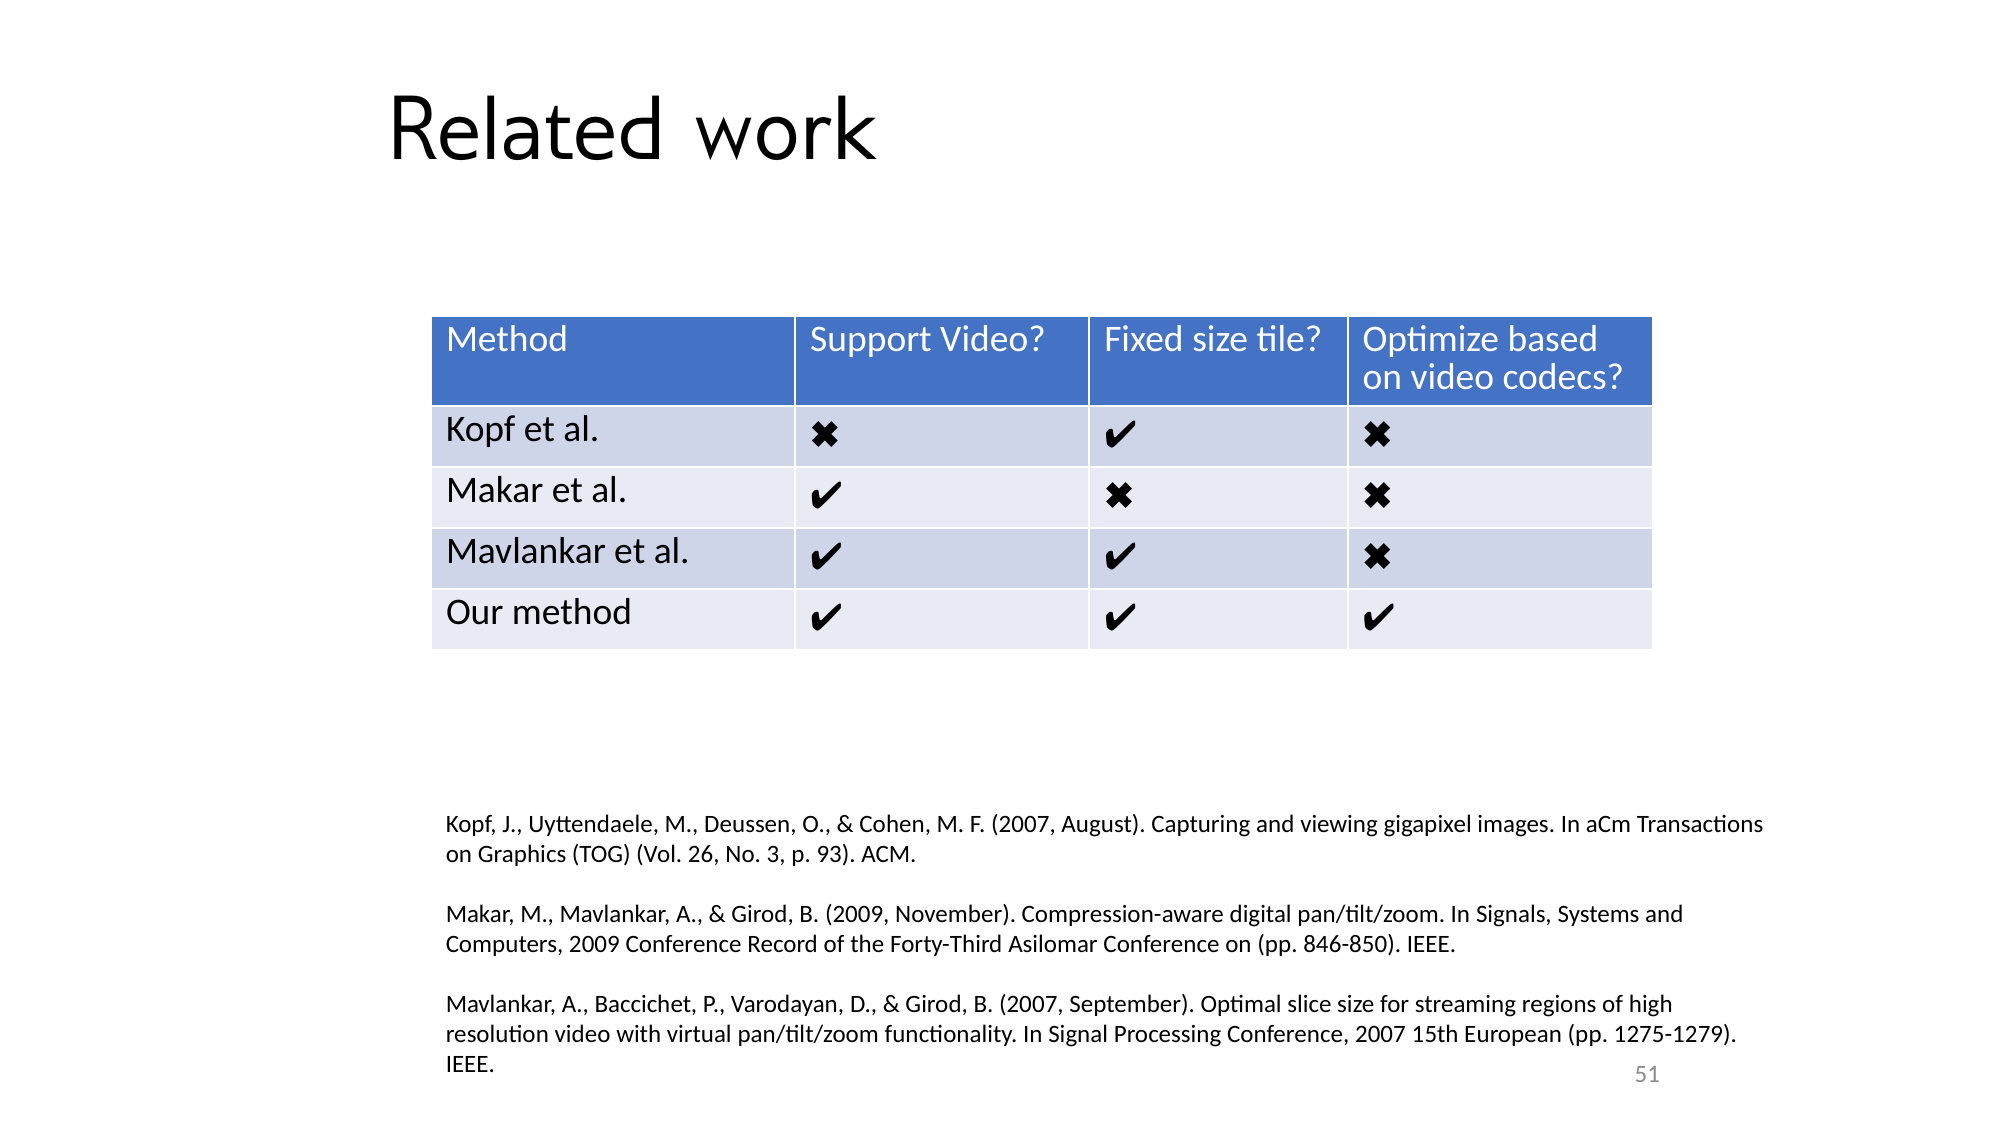

Related work
| Method | Support Video? | Fixed size tile? | Optimize based on video codecs? |
| --- | --- | --- | --- |
| Kopf et al. | ✖ | ✔ | ✖ |
| Makar et al. | ✔ | ✖ | ✖ |
| Mavlankar et al. | ✔ | ✔ | ✖ |
| Our method | ✔ | ✔ | ✔ |
Kopf, J., Uyttendaele, M., Deussen, O., & Cohen, M. F. (2007, August). Capturing and viewing gigapixel images. In aCm Transactions on Graphics (TOG) (Vol. 26, No. 3, p. 93). ACM.

Makar, M., Mavlankar, A., & Girod, B. (2009, November). Compression-aware digital pan/tilt/zoom. In Signals, Systems and Computers, 2009 Conference Record of the Forty-Third Asilomar Conference on (pp. 846-850). IEEE.

Mavlankar, A., Baccichet, P., Varodayan, D., & Girod, B. (2007, September). Optimal slice size for streaming regions of high resolution video with virtual pan/tilt/zoom functionality. In Signal Processing Conference, 2007 15th European (pp. 1275-1279). IEEE.

51